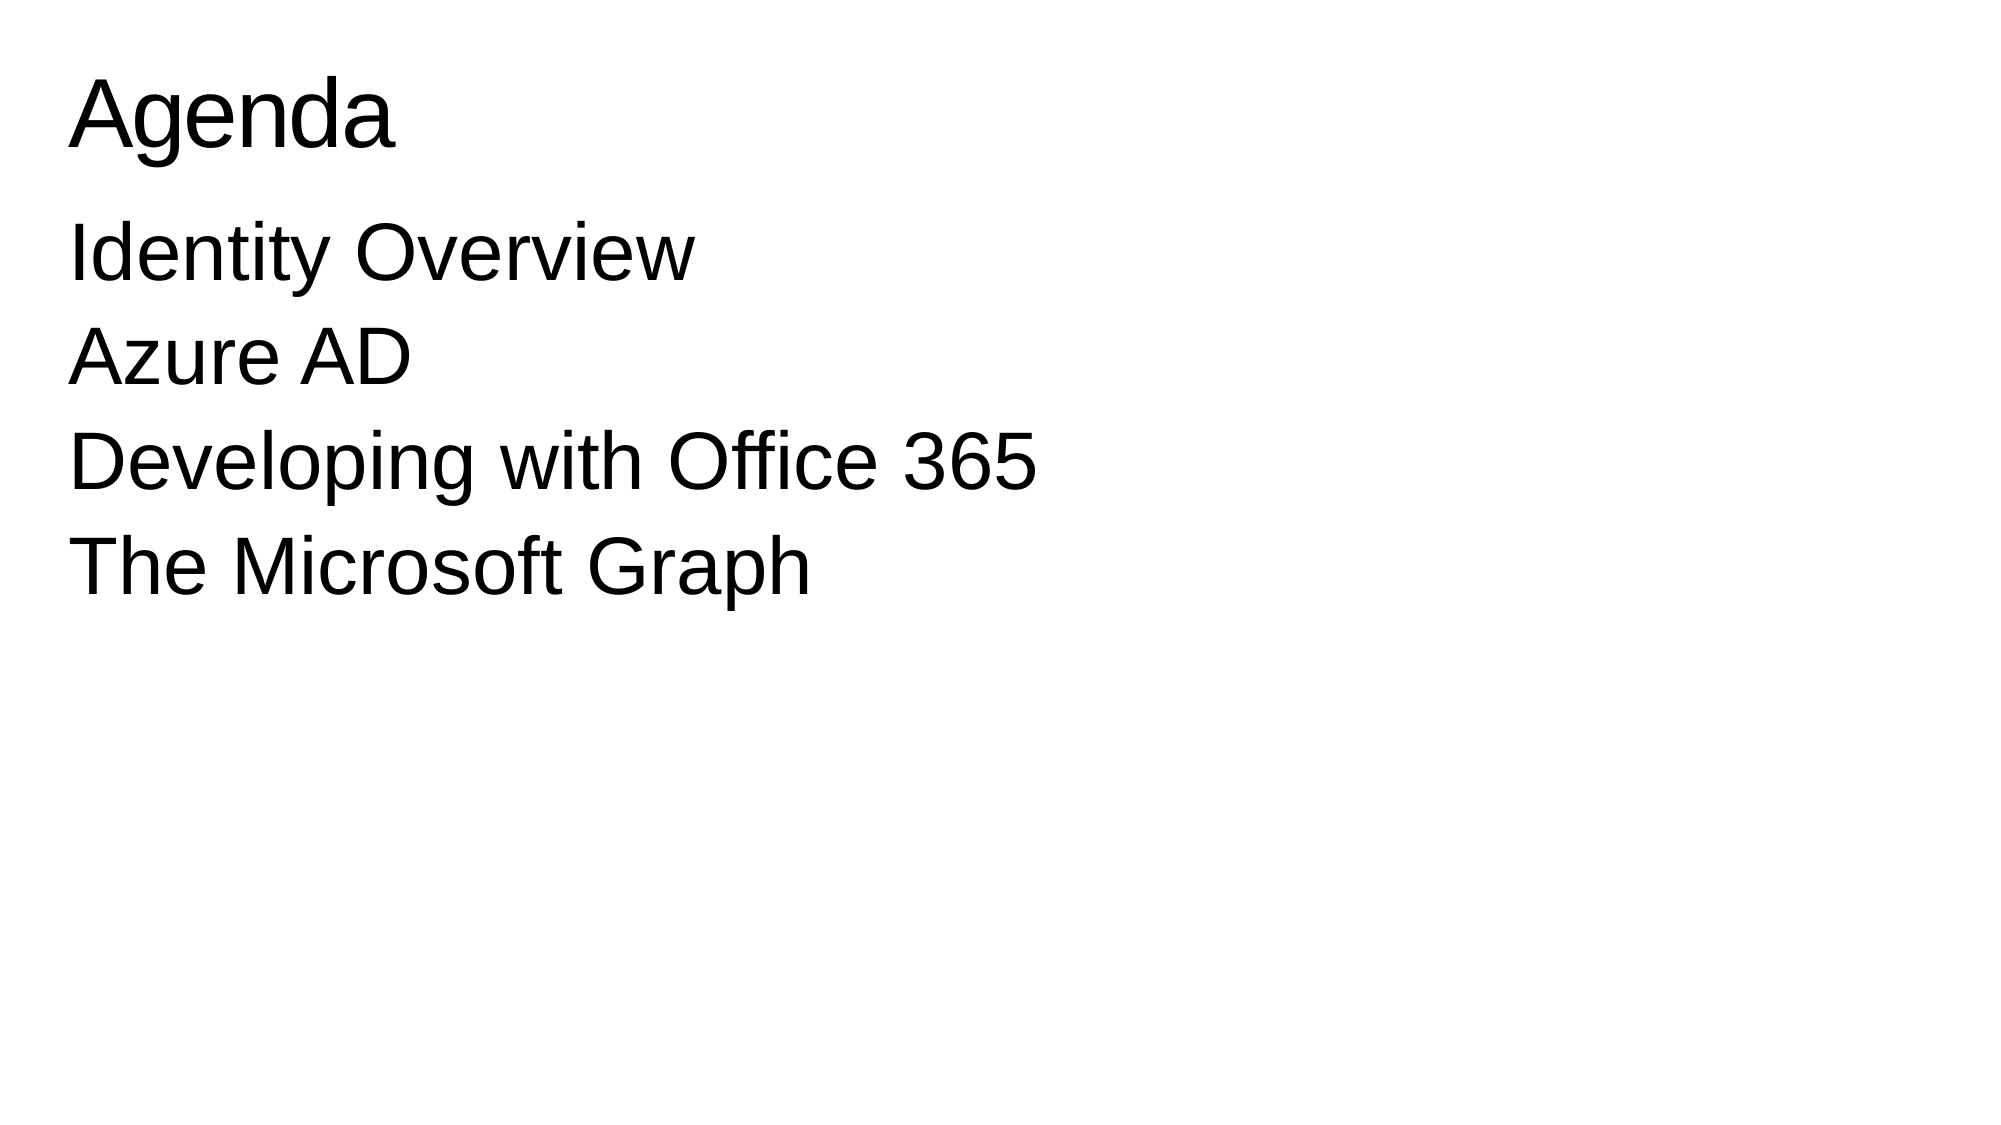

# Agenda
Identity Overview
Azure AD
Developing with Office 365
The Microsoft Graph